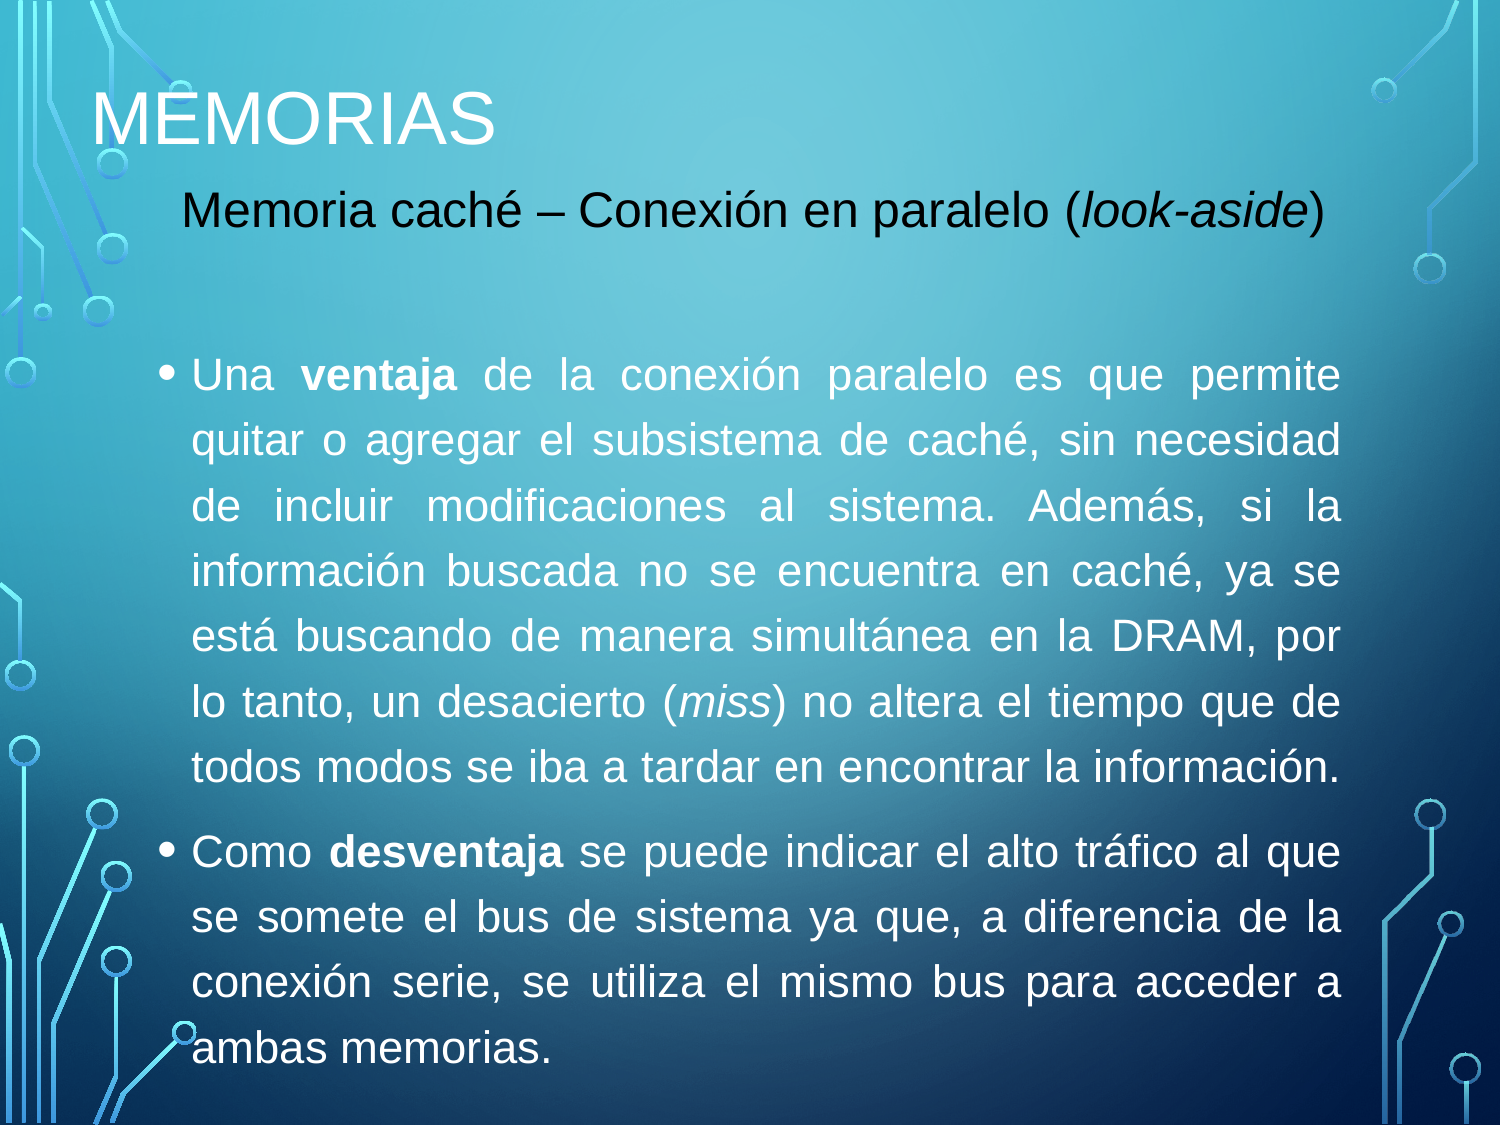

# Memorias
Memoria caché – Conexión en paralelo (look-aside)
Una ventaja de la conexión paralelo es que permite quitar o agregar el subsistema de caché, sin necesidad de incluir modificaciones al sistema. Además, si la información buscada no se encuentra en caché, ya se está buscando de manera simultánea en la DRAM, por lo tanto, un desacierto (miss) no altera el tiempo que de todos modos se iba a tardar en encontrar la información.
Como desventaja se puede indicar el alto tráfico al que se somete el bus de sistema ya que, a diferencia de la conexión serie, se utiliza el mismo bus para acceder a ambas memorias.